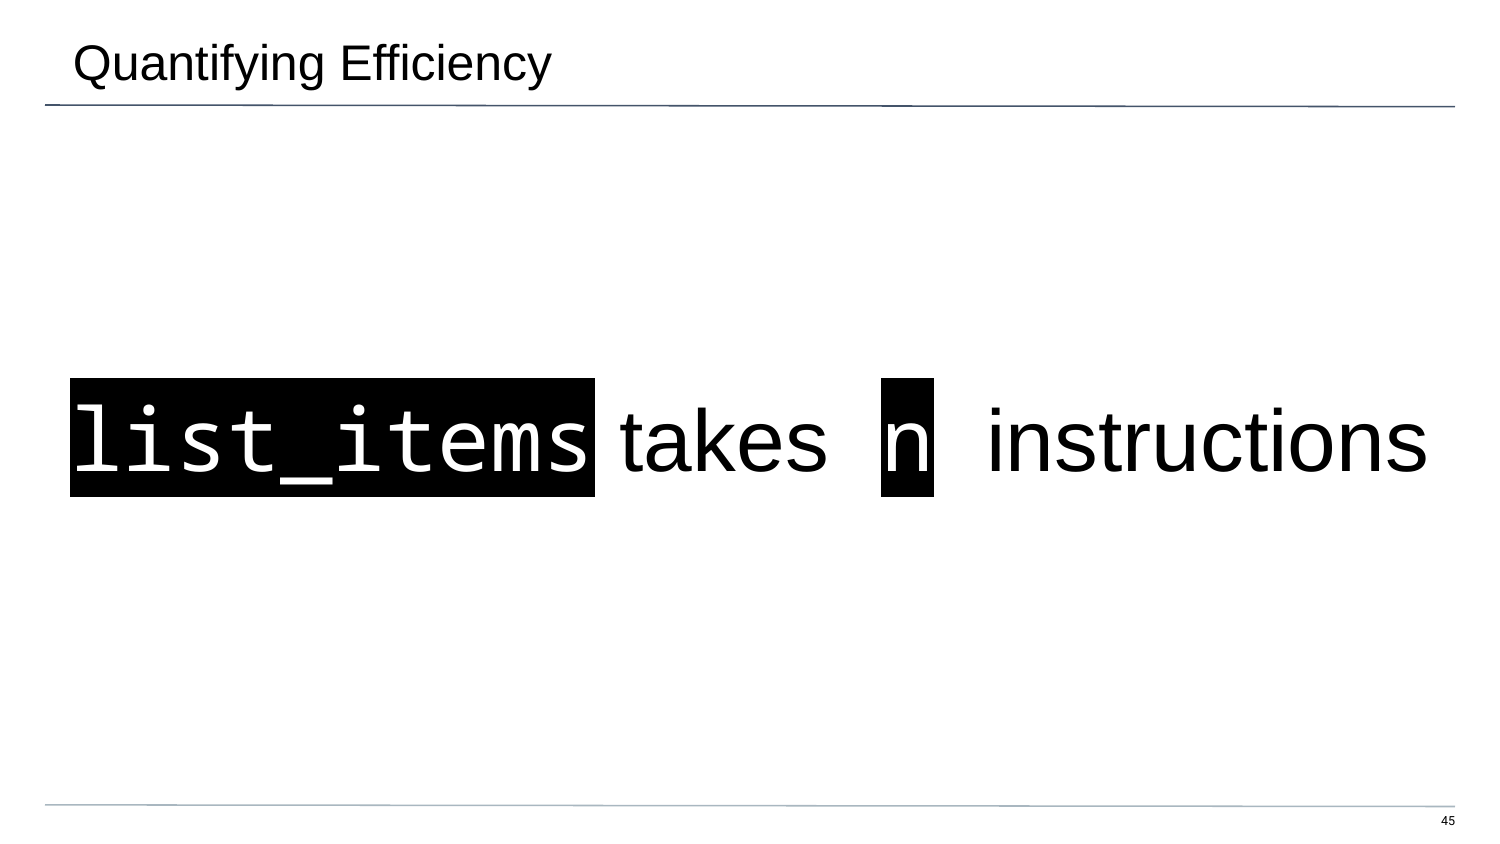

# Quantifying Efficiency

list_items takes n instructions